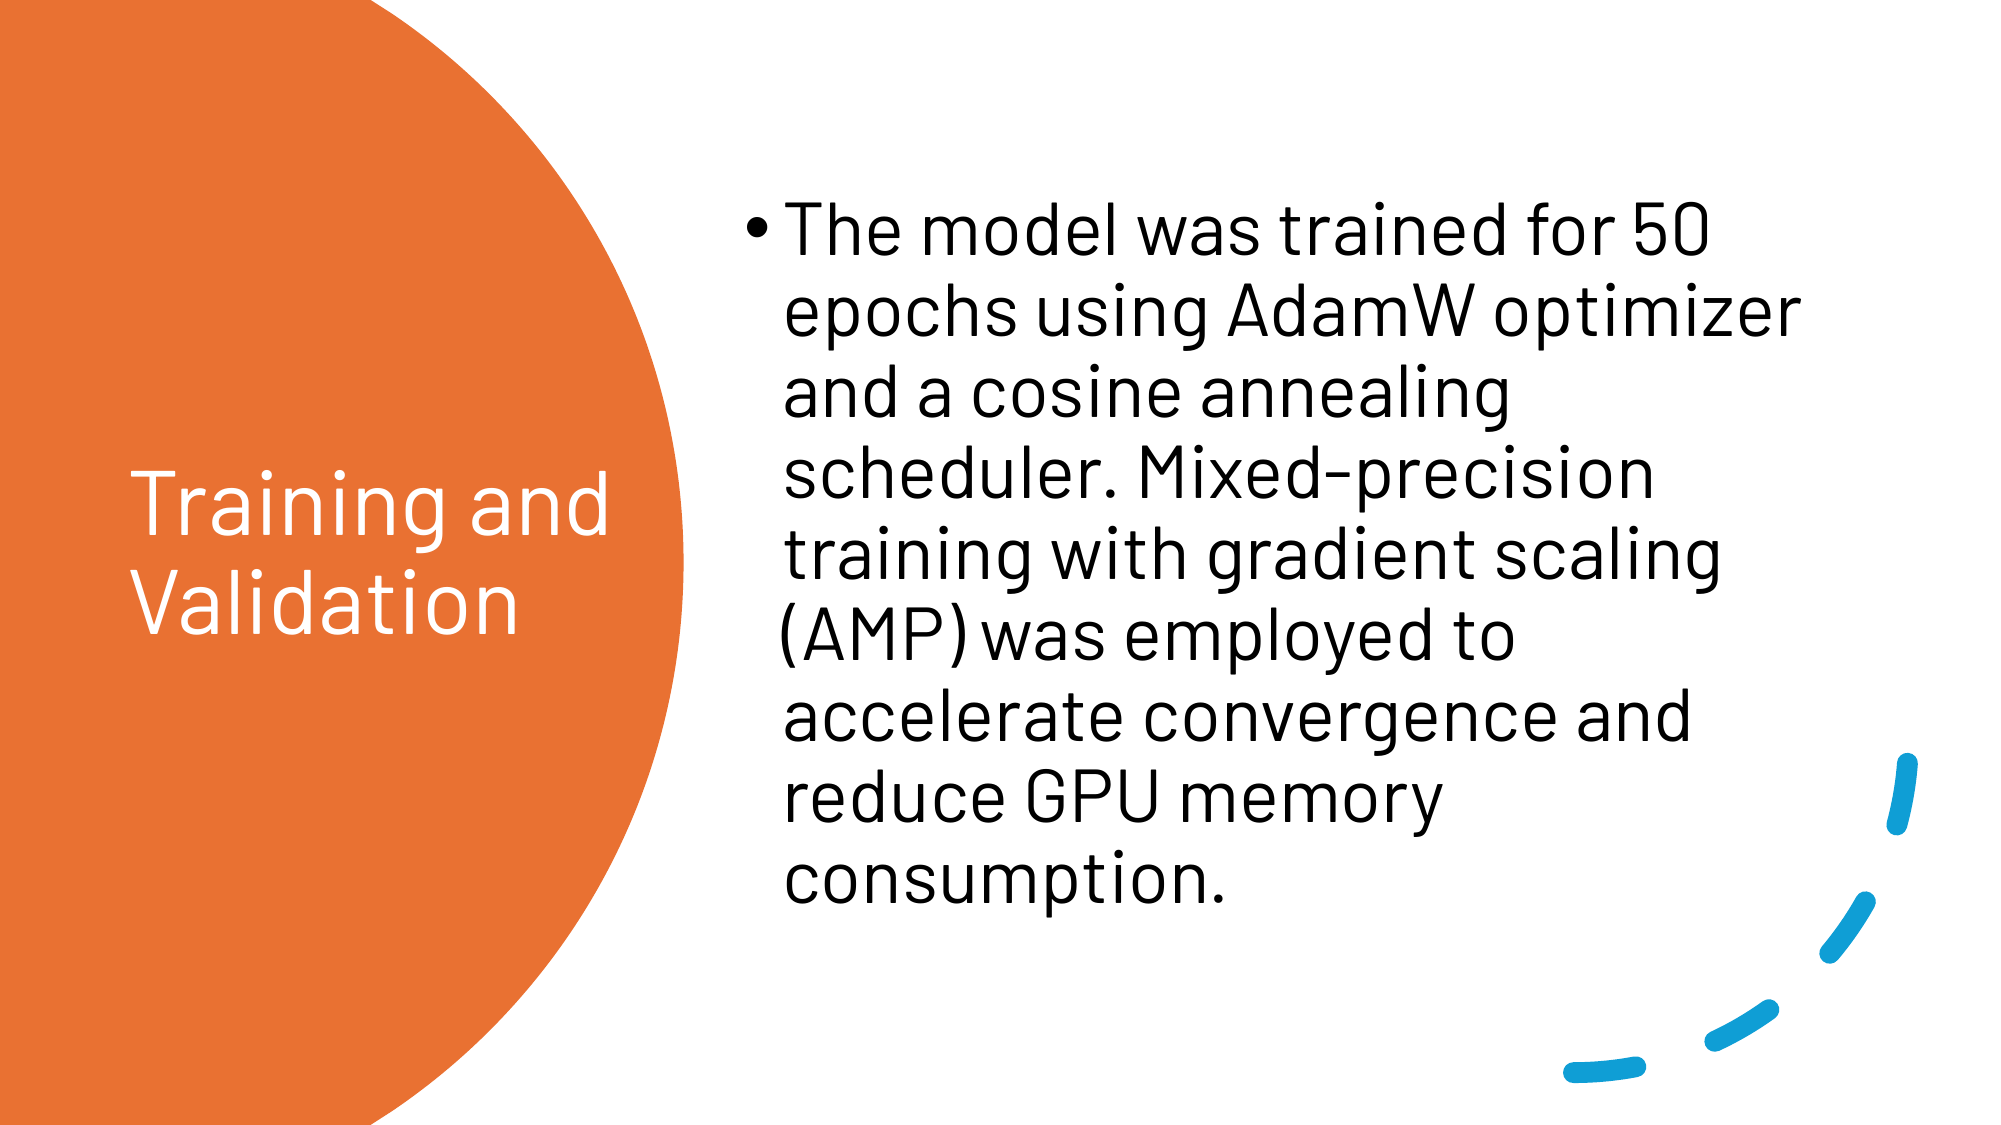

The model was trained for 50 epochs using AdamW optimizer and a cosine annealing scheduler. Mixed-precision training with gradient scaling (AMP) was employed to accelerate convergence and reduce GPU memory consumption.
# Training and Validation